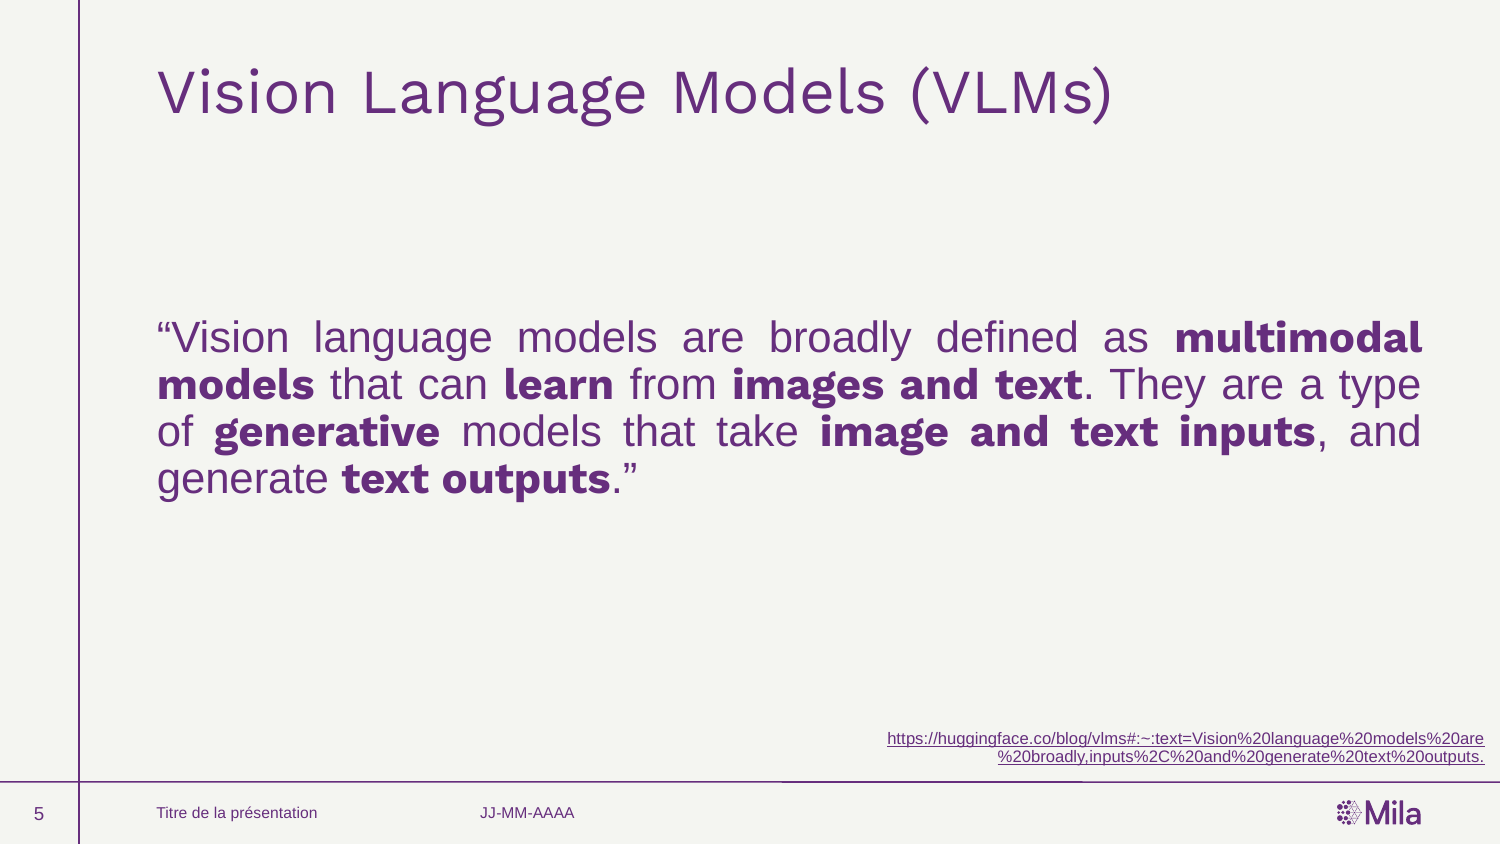

# Vision Language Models (VLMs)

“Vision language models are broadly defined as multimodal models that can learn from images and text. They are a type of generative models that take image and text inputs, and generate text outputs.”
https://huggingface.co/blog/vlms#:~:text=Vision%20language%20models%20are%20broadly,inputs%2C%20and%20generate%20text%20outputs.
5
Titre de la présentation
JJ-MM-AAAA